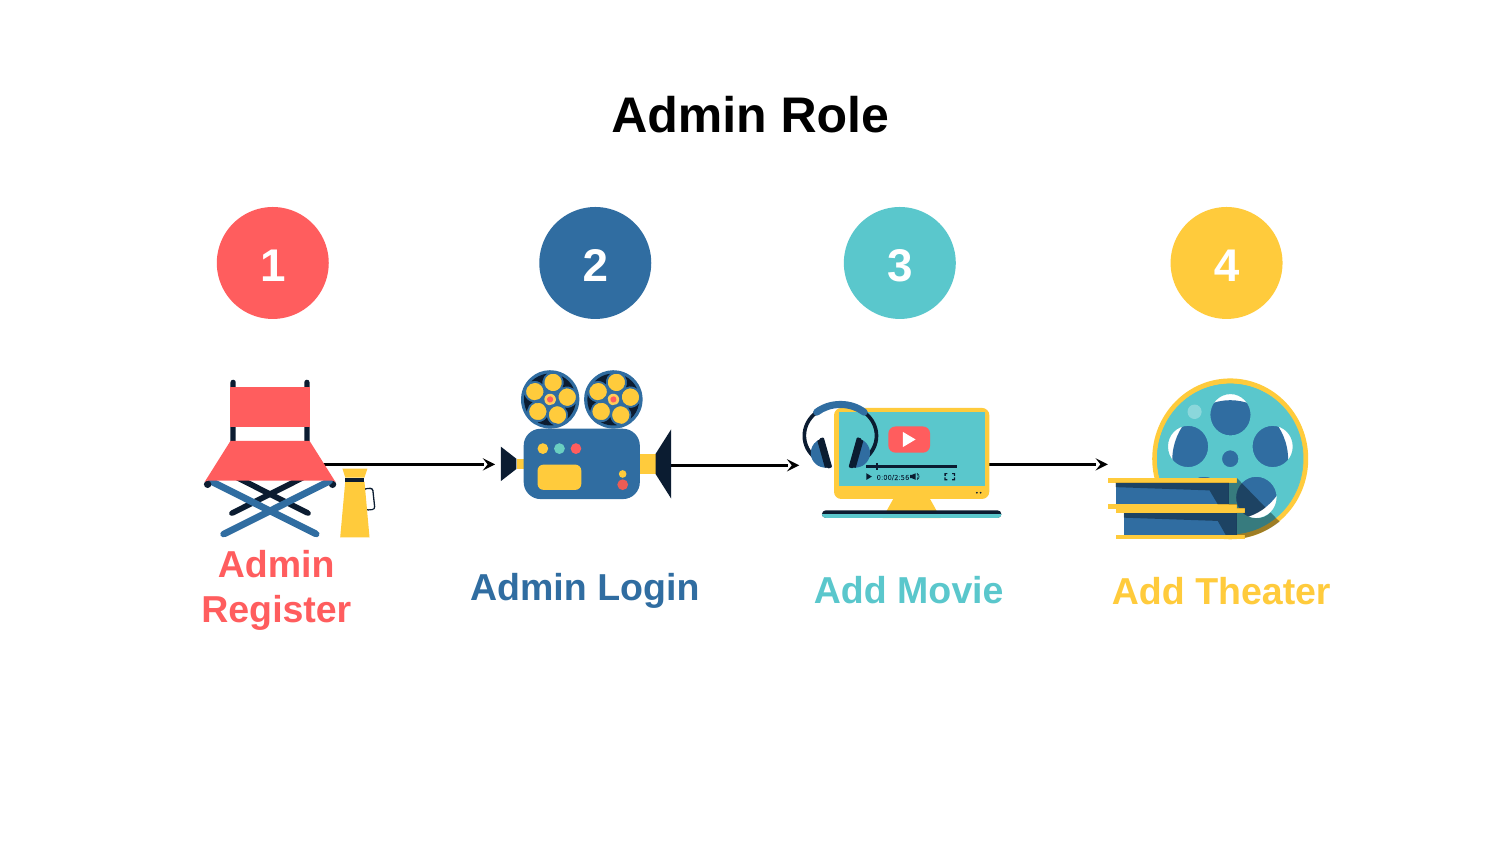

# Admin Role
1
2
3
4

Admin Login
Add Movie
Add Theater
Admin Register